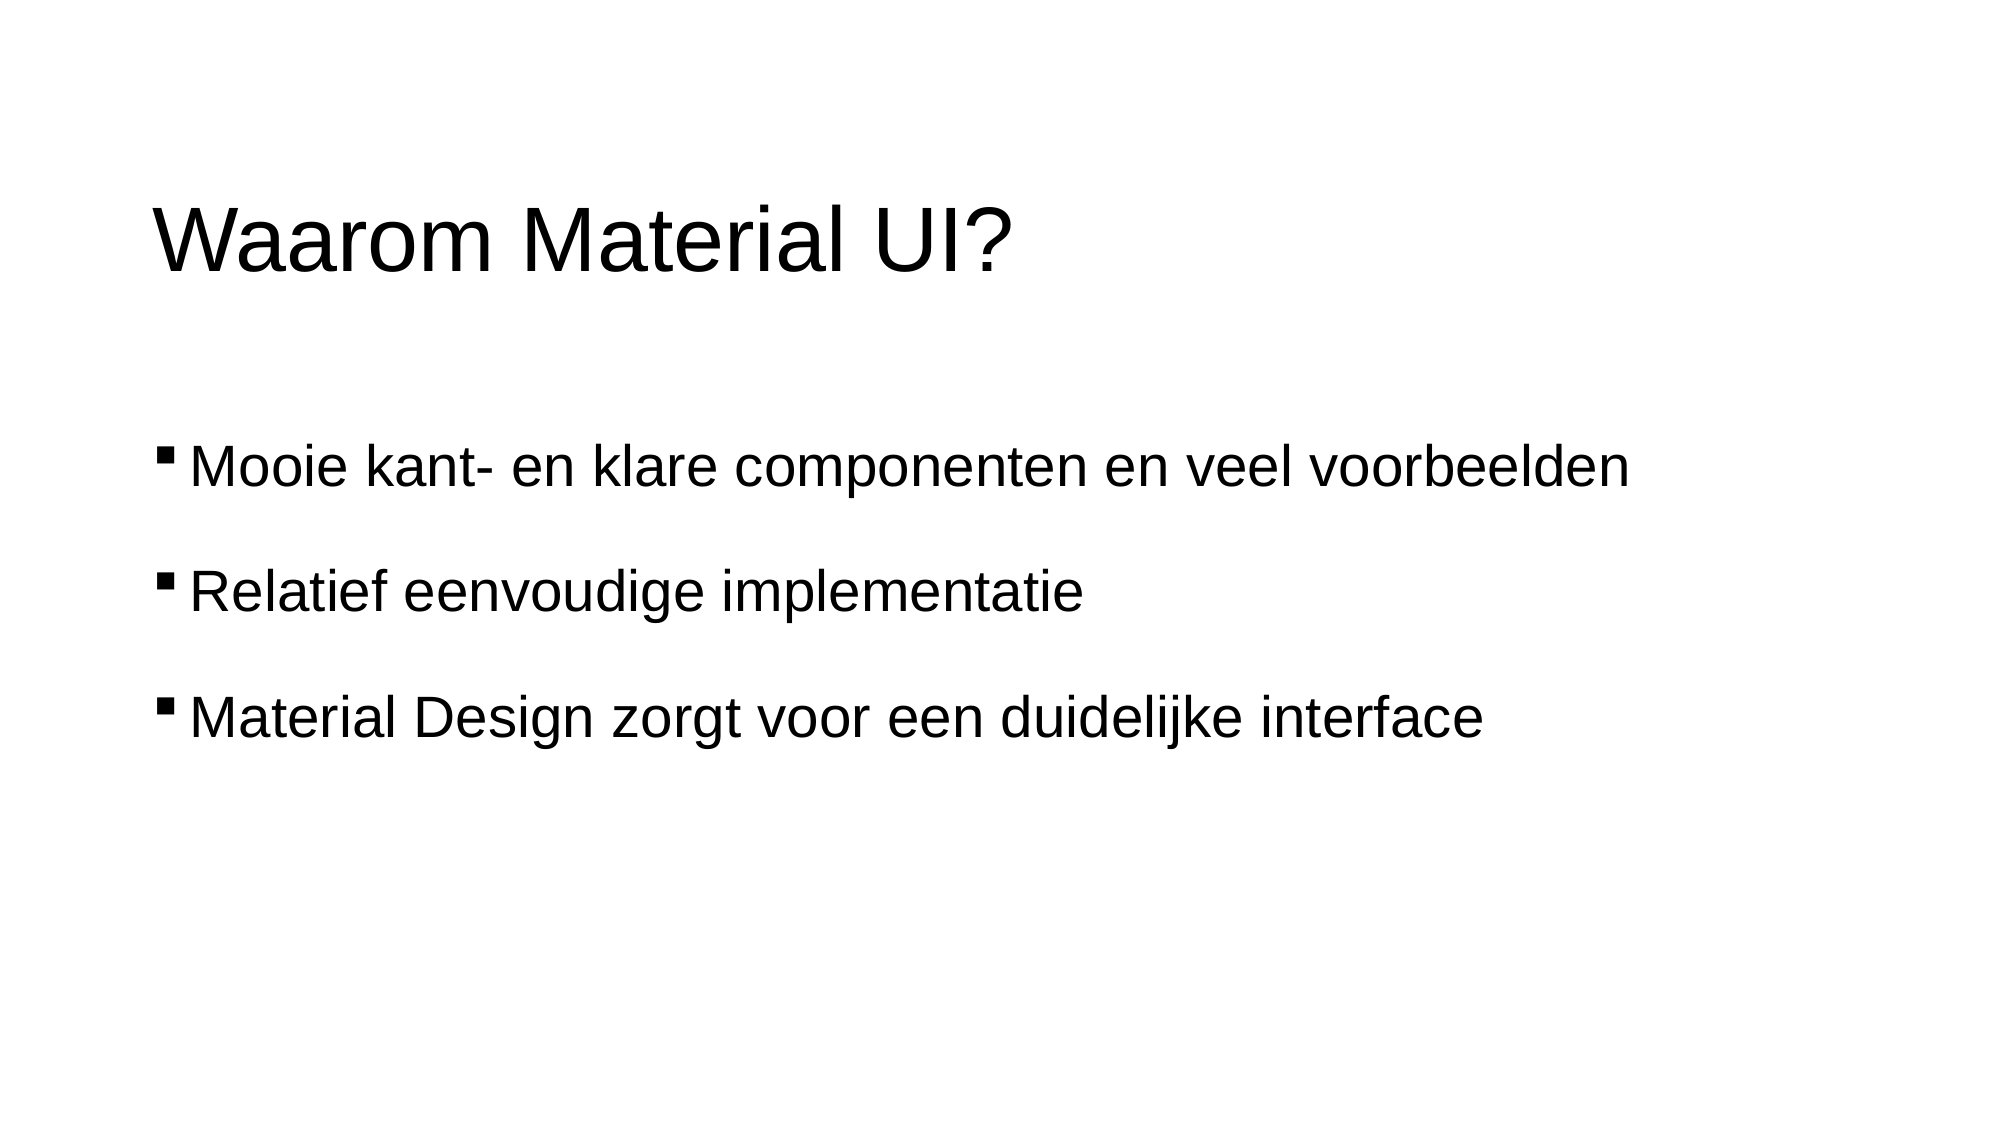

# Waarom Material UI?
Mooie kant- en klare componenten en veel voorbeelden
Relatief eenvoudige implementatie
Material Design zorgt voor een duidelijke interface